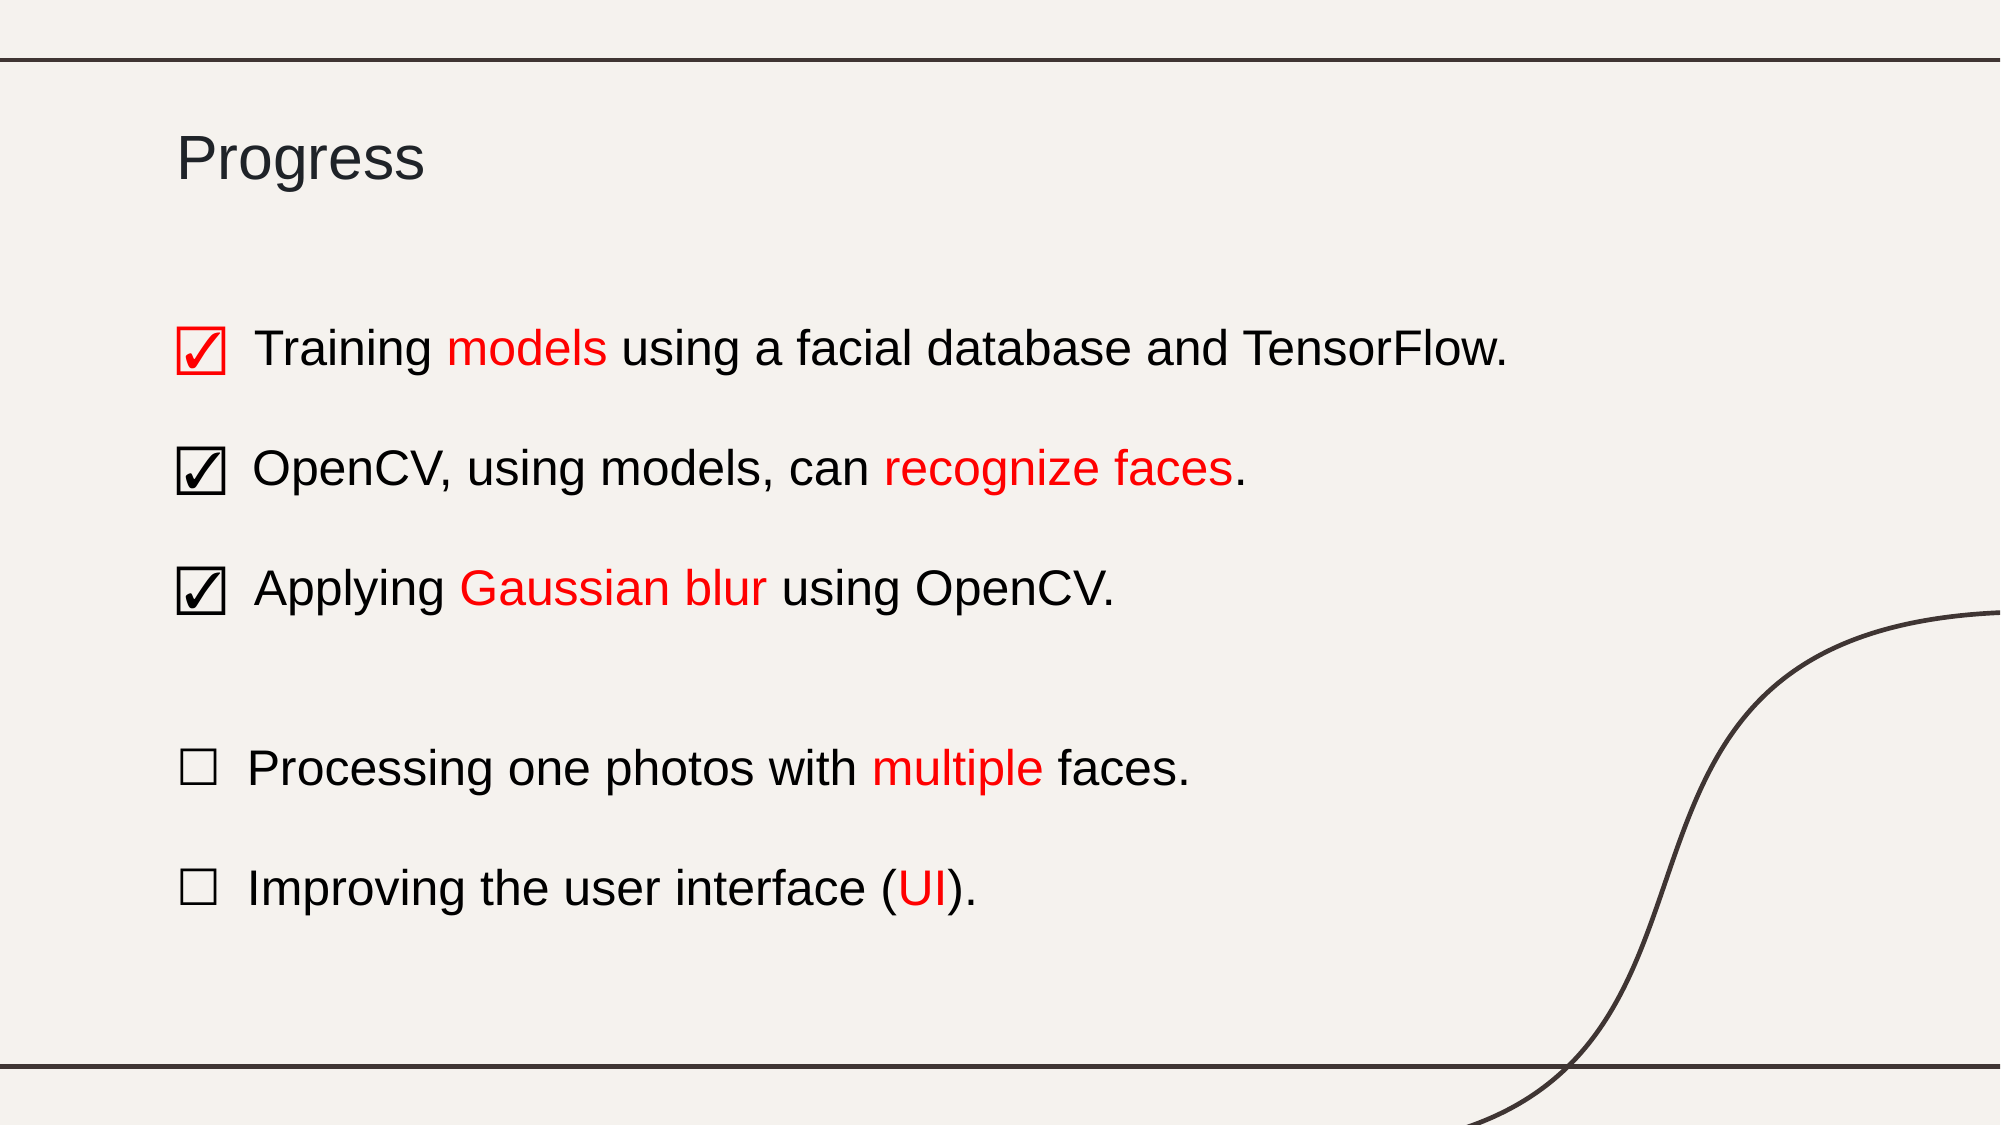

# Progress
☑  Training models using a facial database and TensorFlow.

☑  OpenCV, using models, can recognize faces.

☑  Applying Gaussian blur using OpenCV.

☐  Processing one photos with multiple faces.

☐  Improving the user interface (UI).